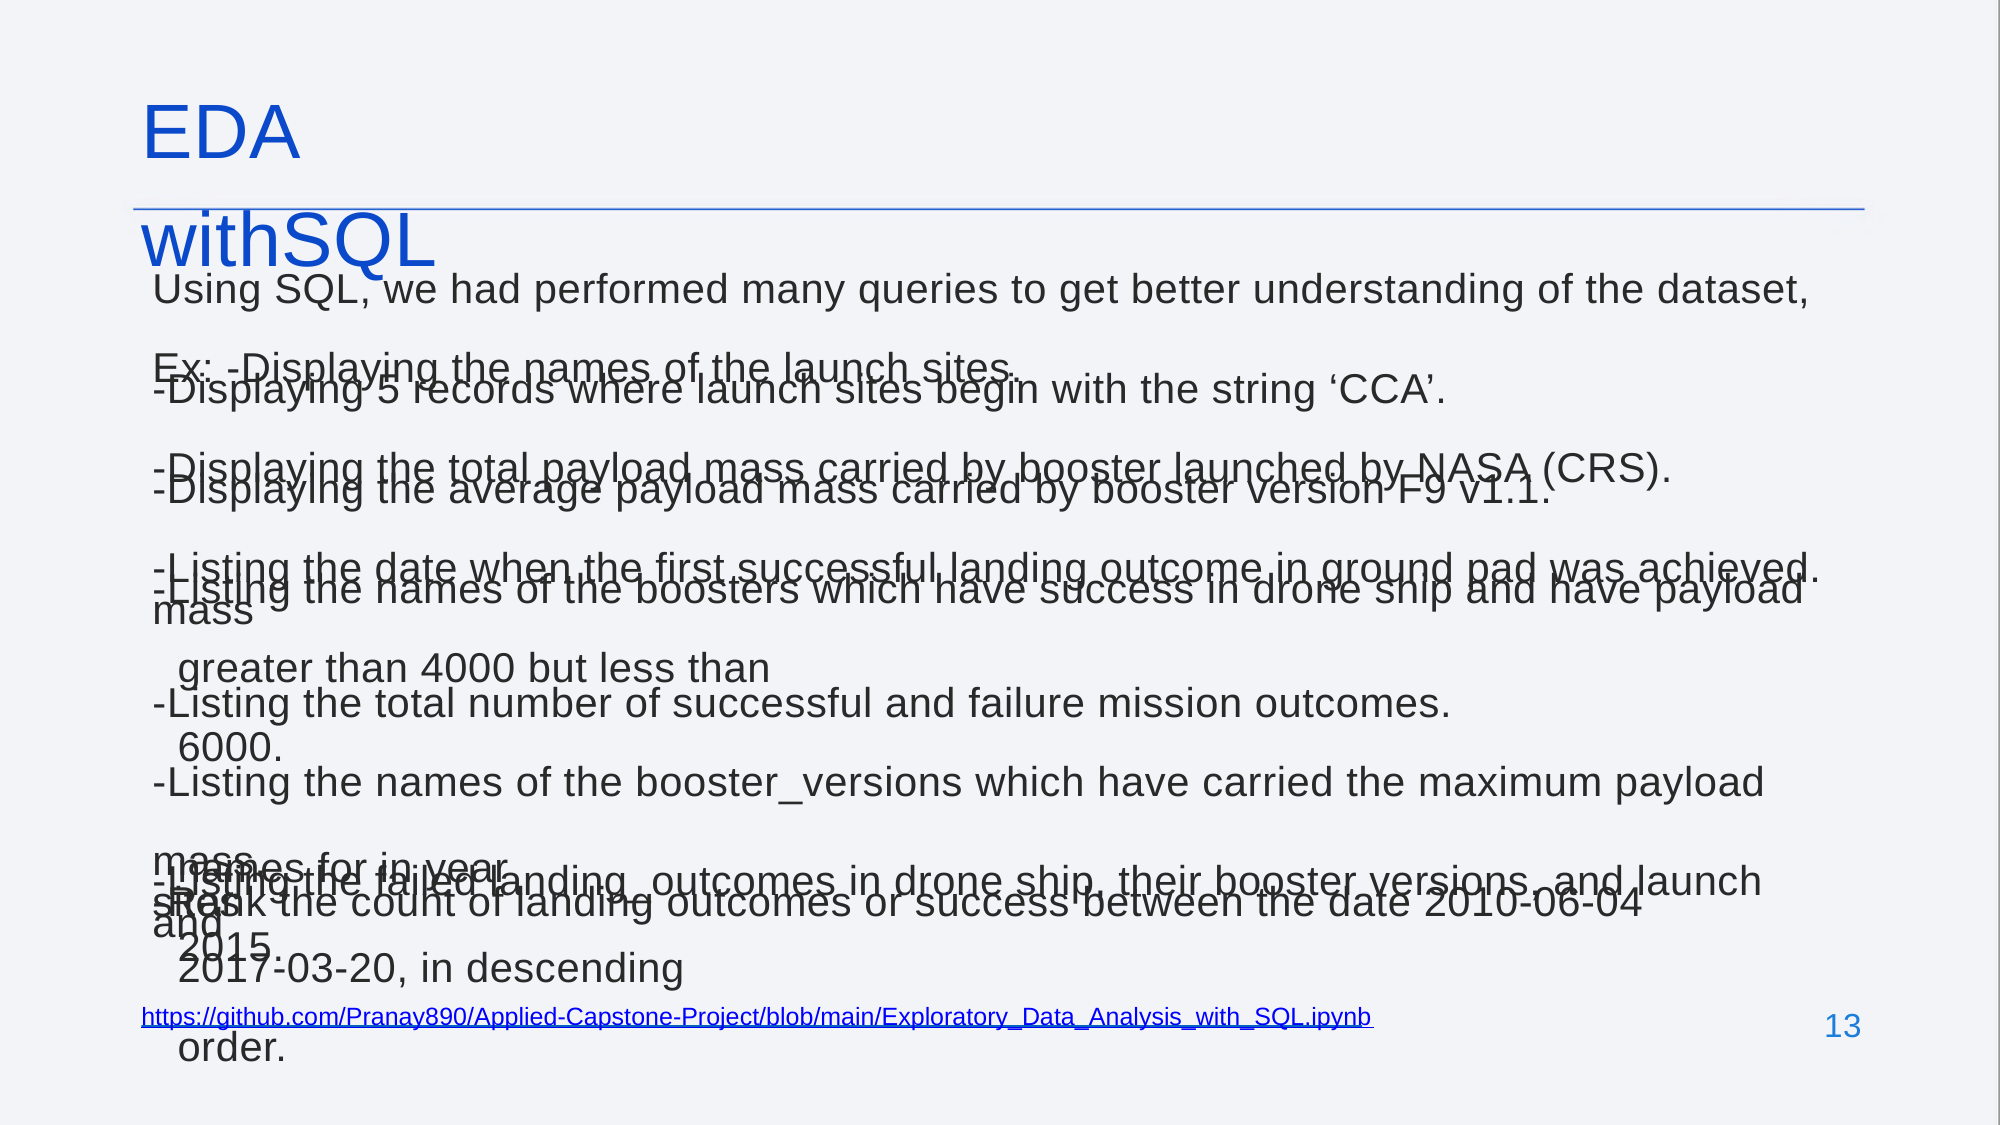

EDA withSQL
Using SQL, we had performed many queries to get better understanding of the dataset, Ex: -Displaying the names of the launch sites.
-Displaying 5 records where launch sites begin with the string ‘CCA’.
-Displaying the total payload mass carried by booster launched by NASA (CRS).
-Displaying the average payload mass carried by booster version F9 v1.1.
-Listing the date when the first successful landing outcome in ground pad was achieved.
-Listing the names of the boosters which have success in drone ship and have payload mass
greater than 4000 but less than 6000.
-Listing the total number of successful and failure mission outcomes.
-Listing the names of the booster_versions which have carried the maximum payload mass.
-Listing the failed landing_outcomes in drone ship, their booster versions, and launch sites
names for in year 2015.
-Rank the count of landing outcomes or success between the date 2010-06-04 and
2017-03-20, in descending order.
https://github.com/Pranay890/Applied-Capstone-Project/blob/main/Exploratory_Data_Analysis_with_SQL.ipynb
13